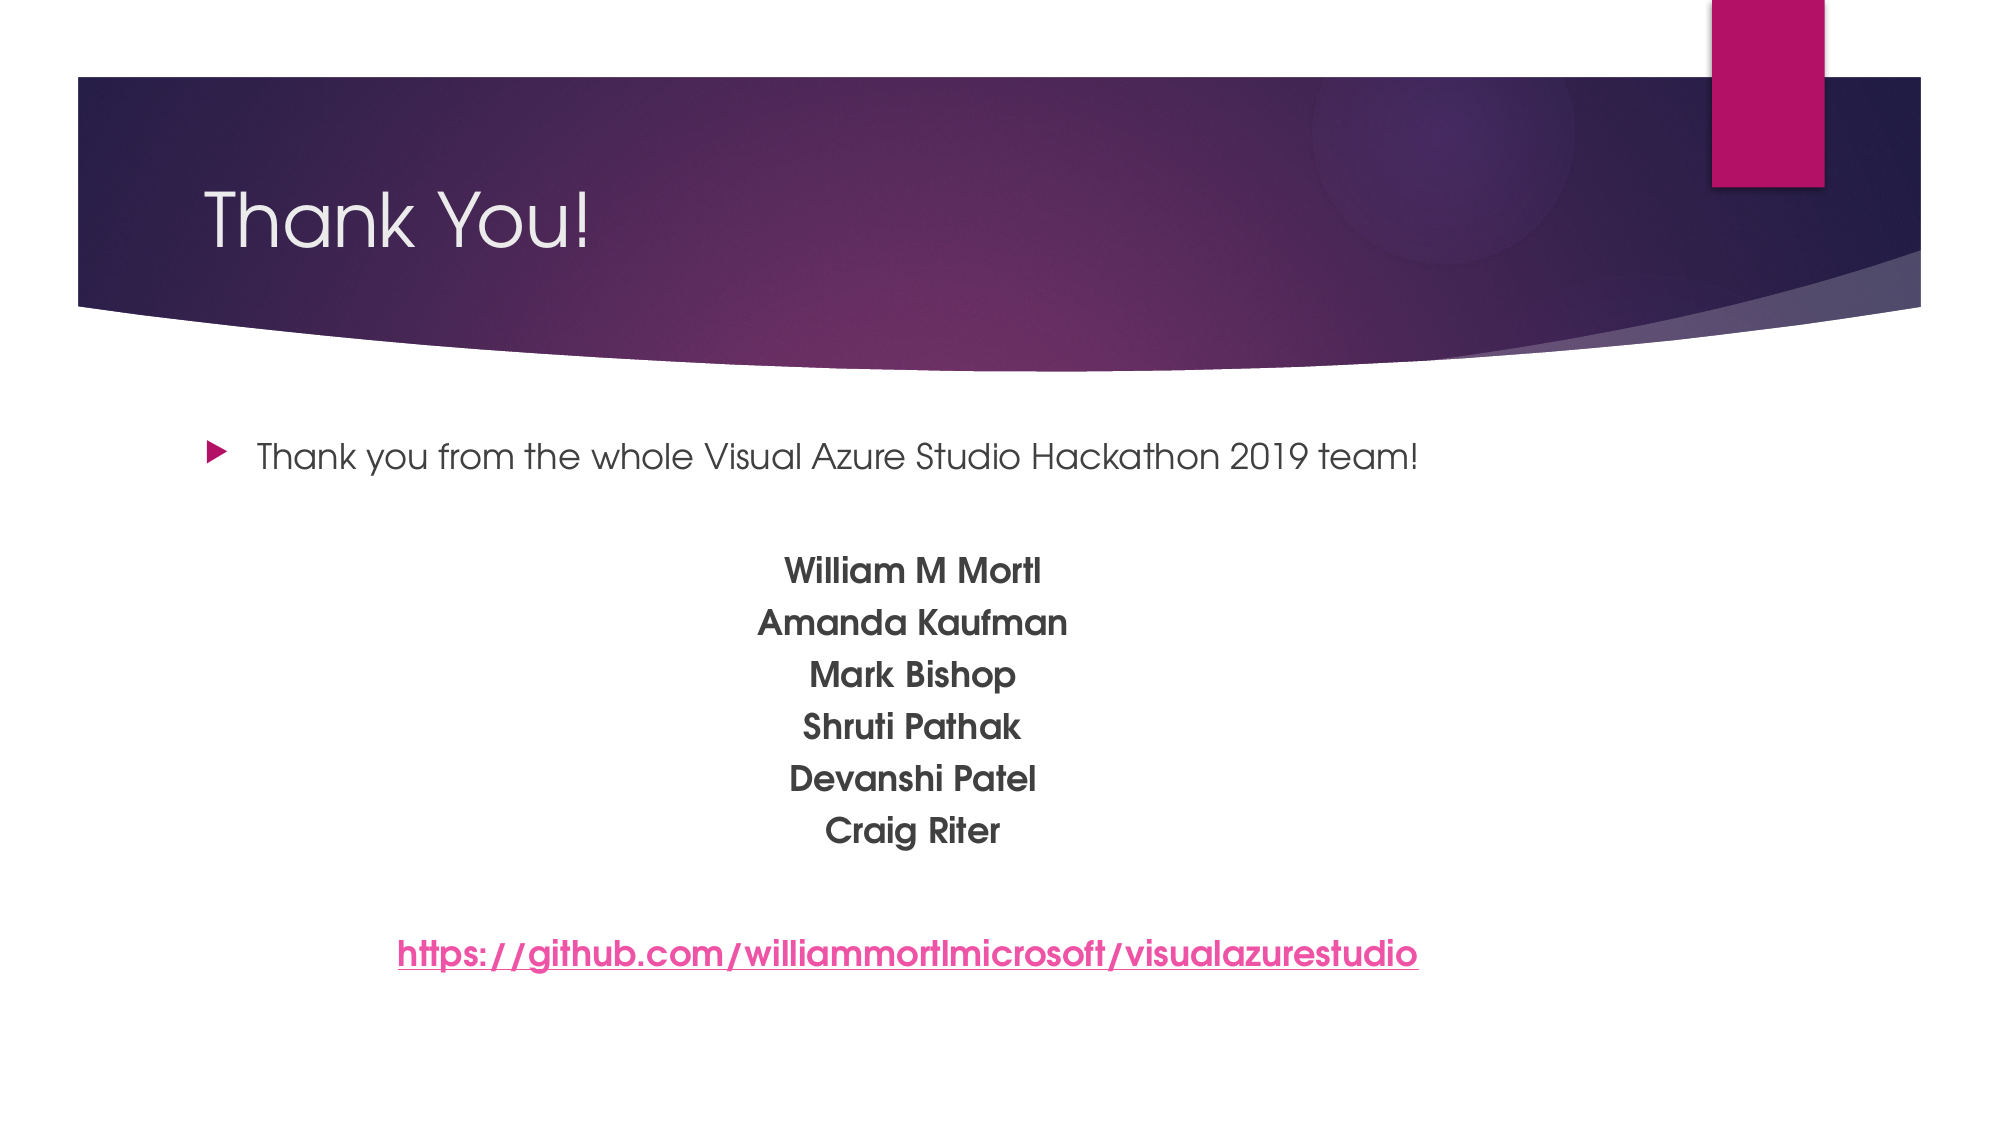

# Thank You!
Thank you from the whole Visual Azure Studio Hackathon 2019 team!

William M Mortl
Amanda Kaufman
Mark Bishop
Shruti Pathak
Devanshi Patel
Craig Riter

https://github.com/williammortlmicrosoft/visualazurestudio